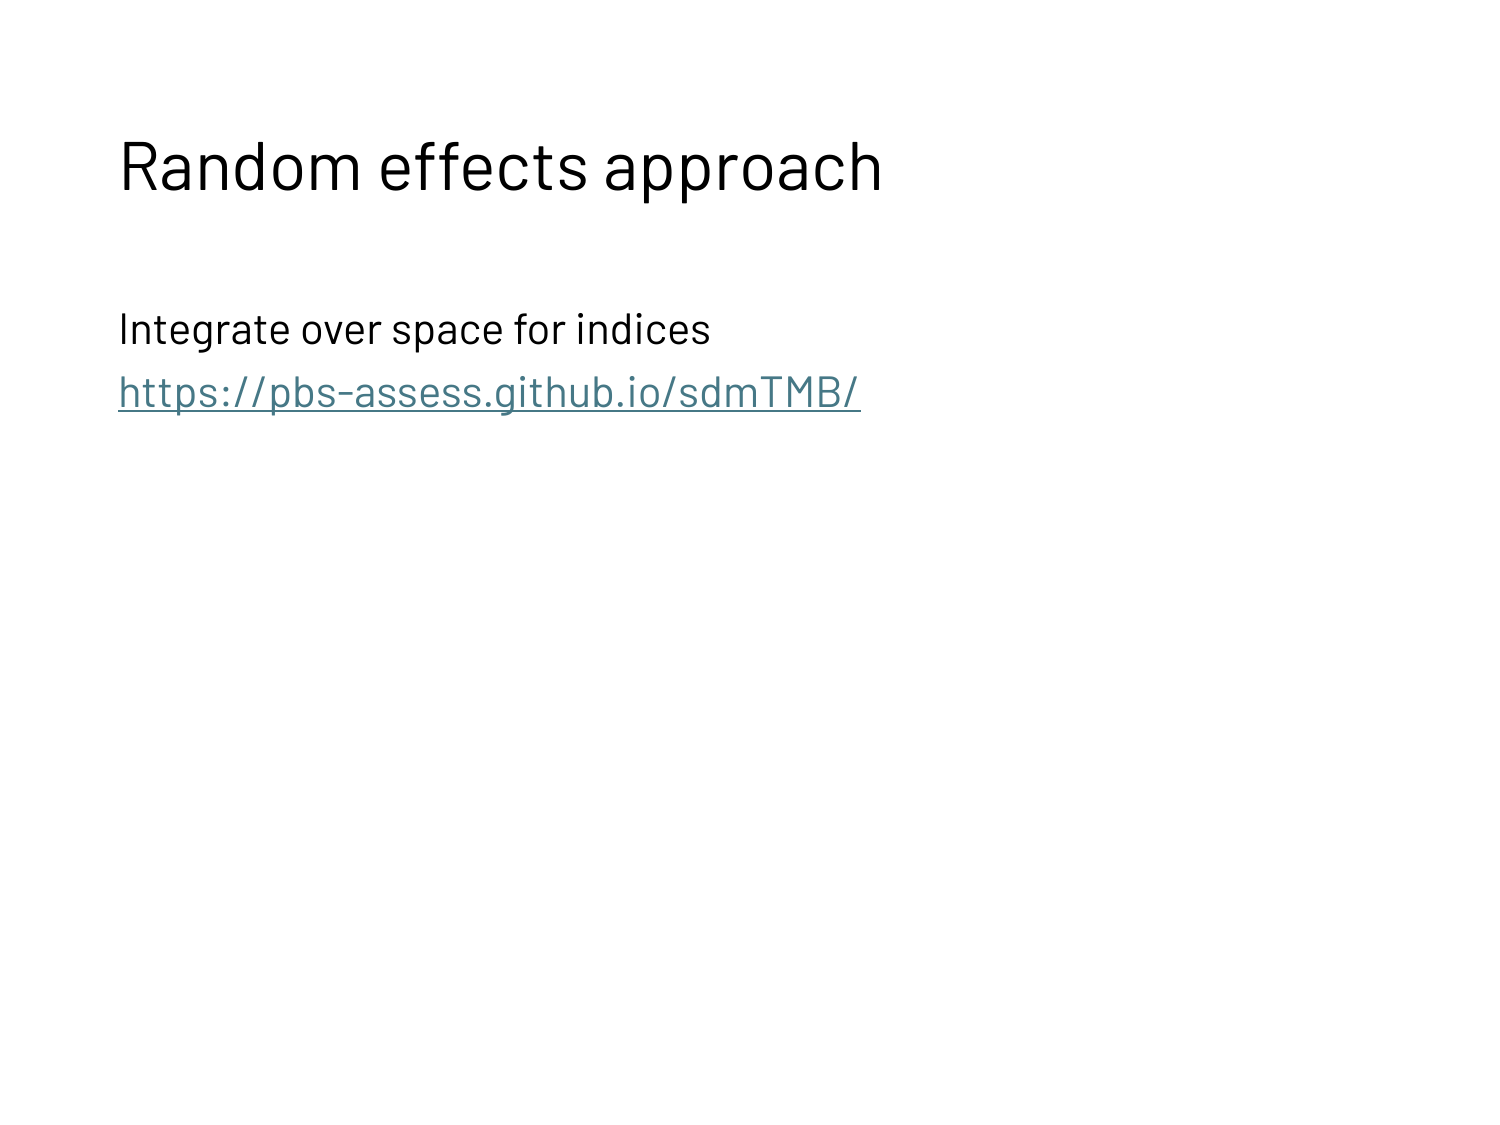

# Random effects approach
Integrate over space for indices
https://pbs-assess.github.io/sdmTMB/